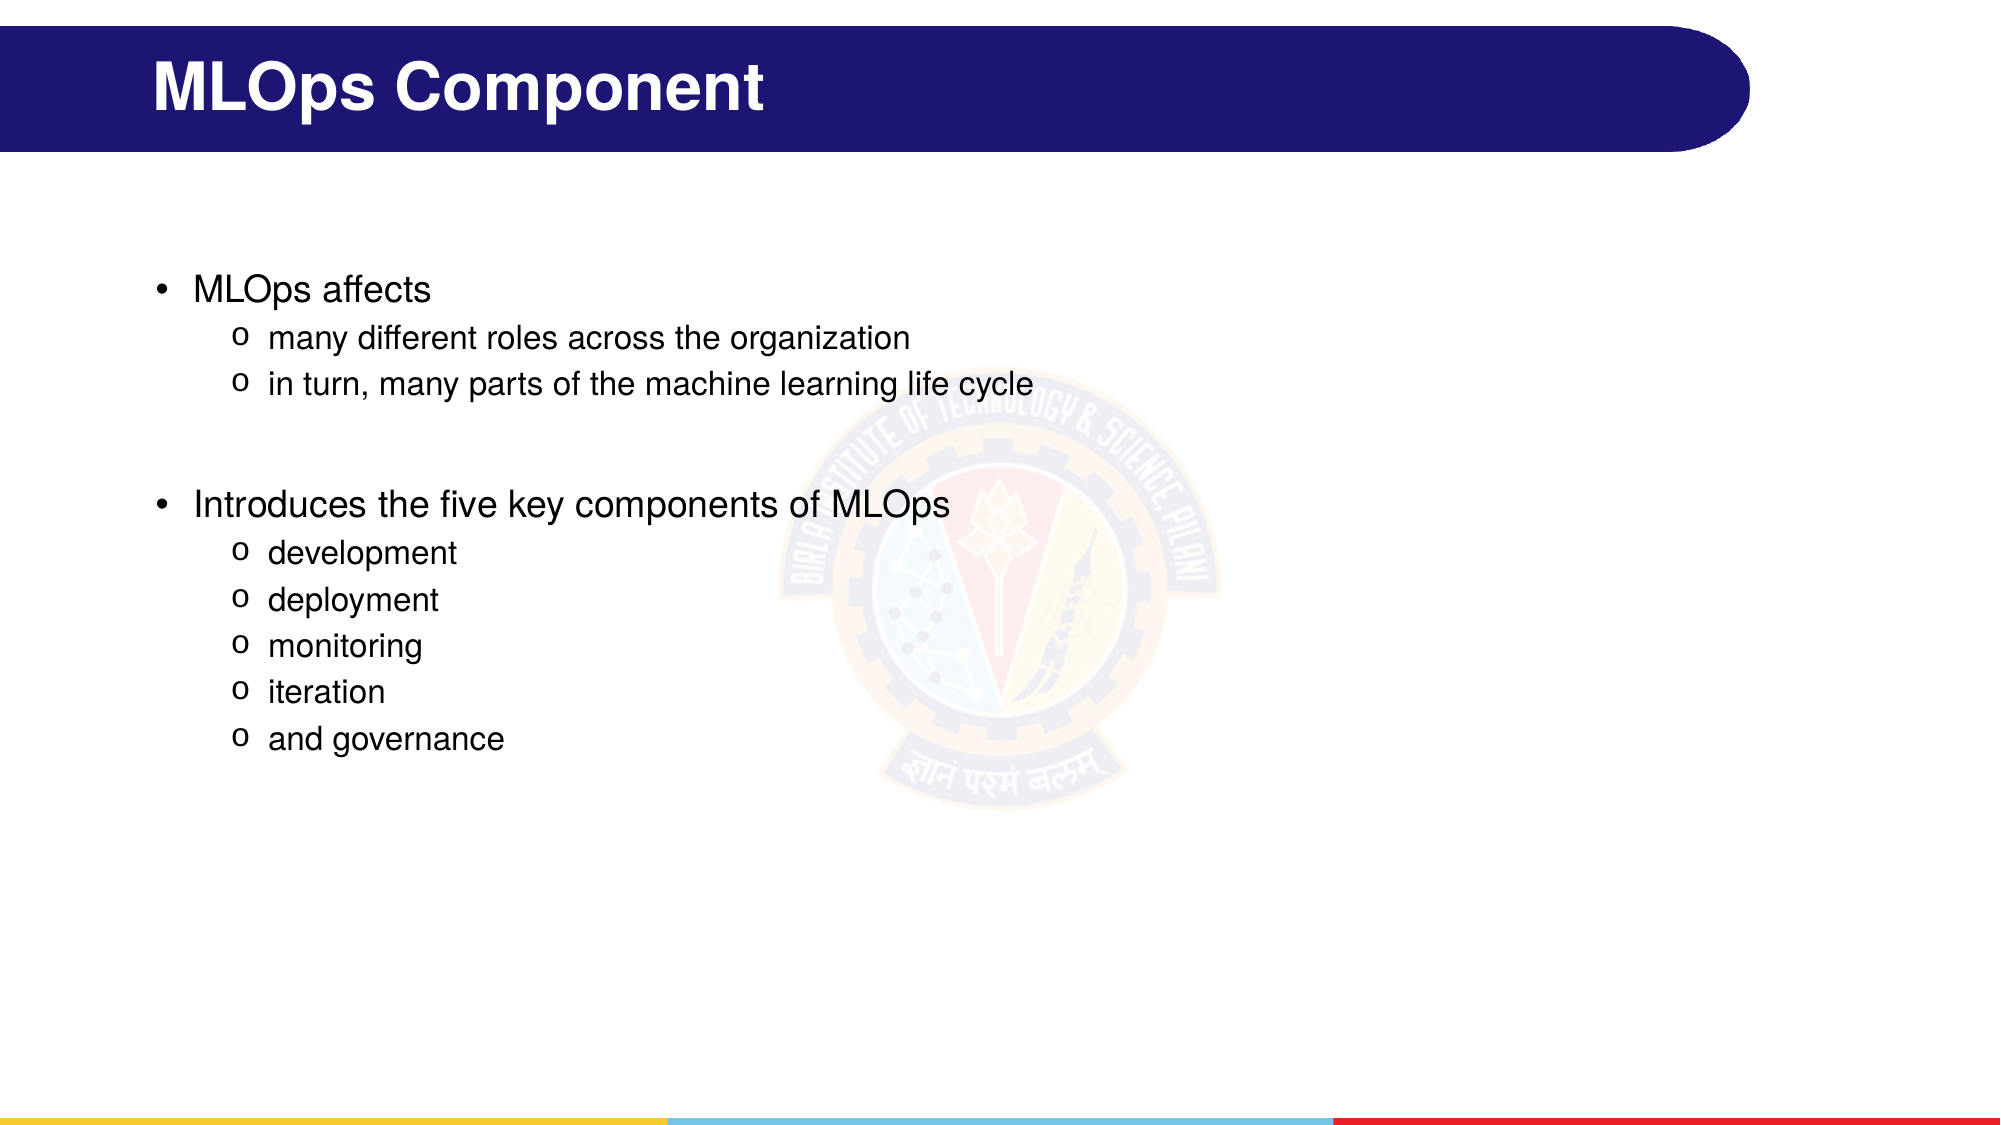

# MLOps Component

MLOps affects
many different roles across the organization
in turn, many parts of the machine learning life cycle

Introduces the five key components of MLOps
development
deployment
monitoring
iteration
and governance